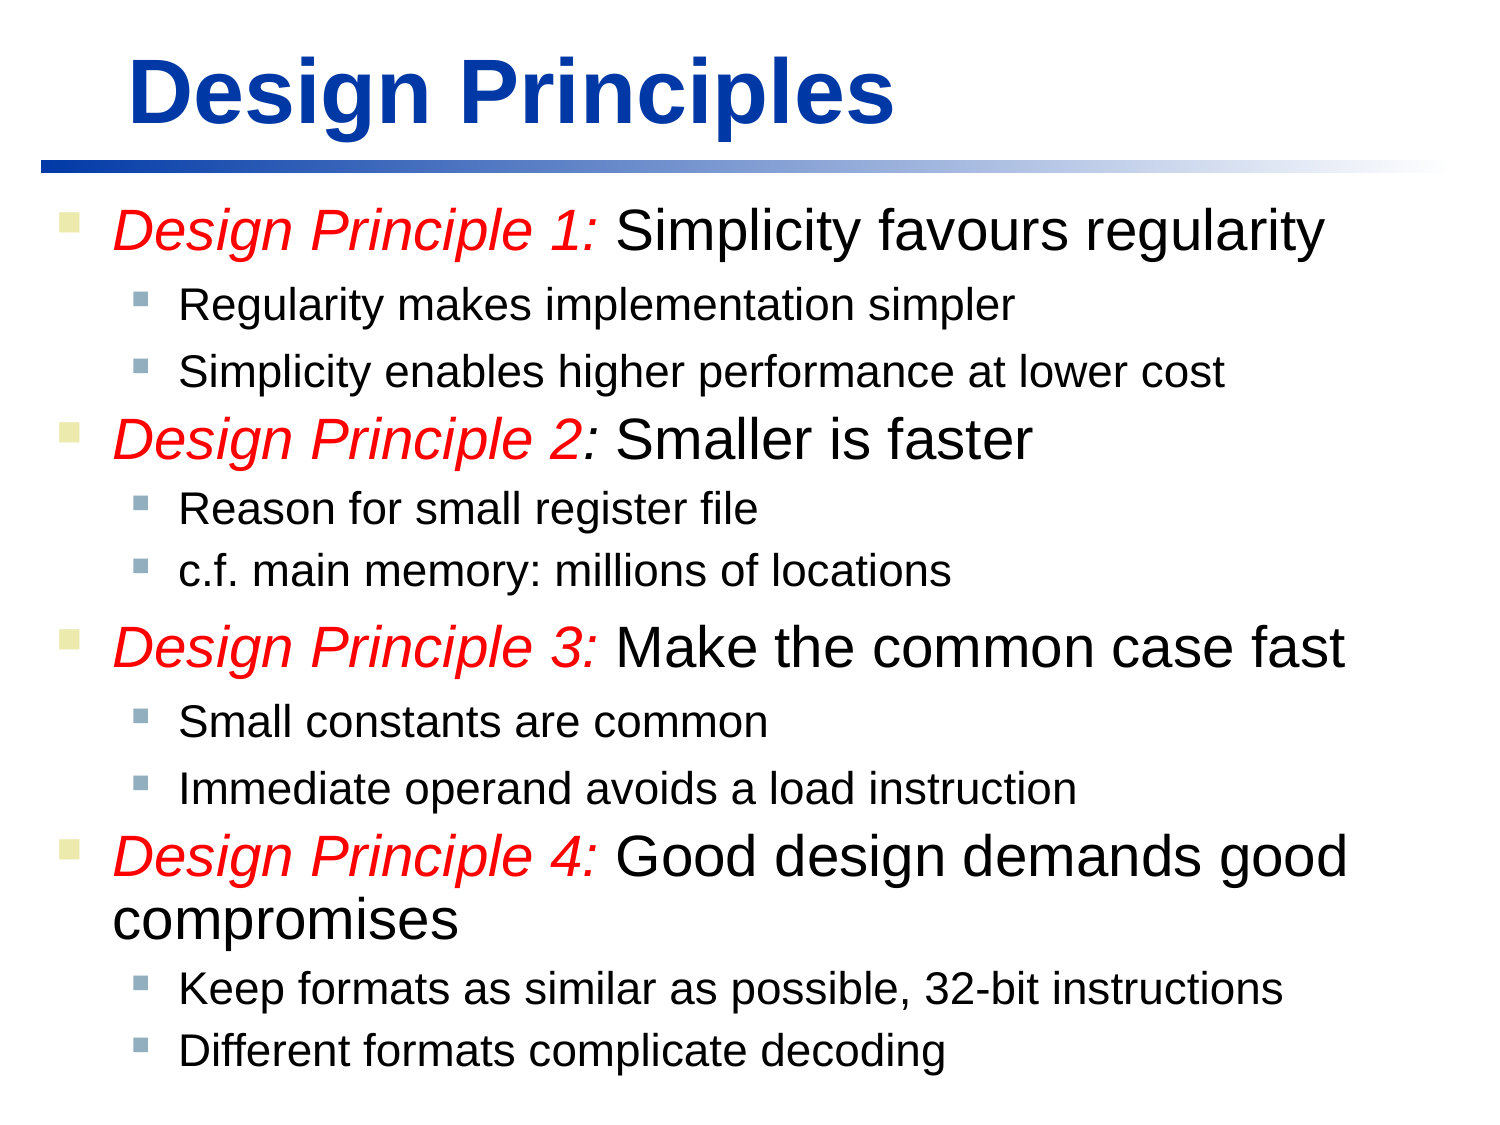

# Design Principles
Design Principle 1: Simplicity favours regularity
Regularity makes implementation simpler
Simplicity enables higher performance at lower cost
Design Principle 2: Smaller is faster
Reason for small register file
c.f. main memory: millions of locations
Design Principle 3: Make the common case fast
Small constants are common
Immediate operand avoids a load instruction
Design Principle 4: Good design demands good compromises
Keep formats as similar as possible, 32-bit instructions
Different formats complicate decoding